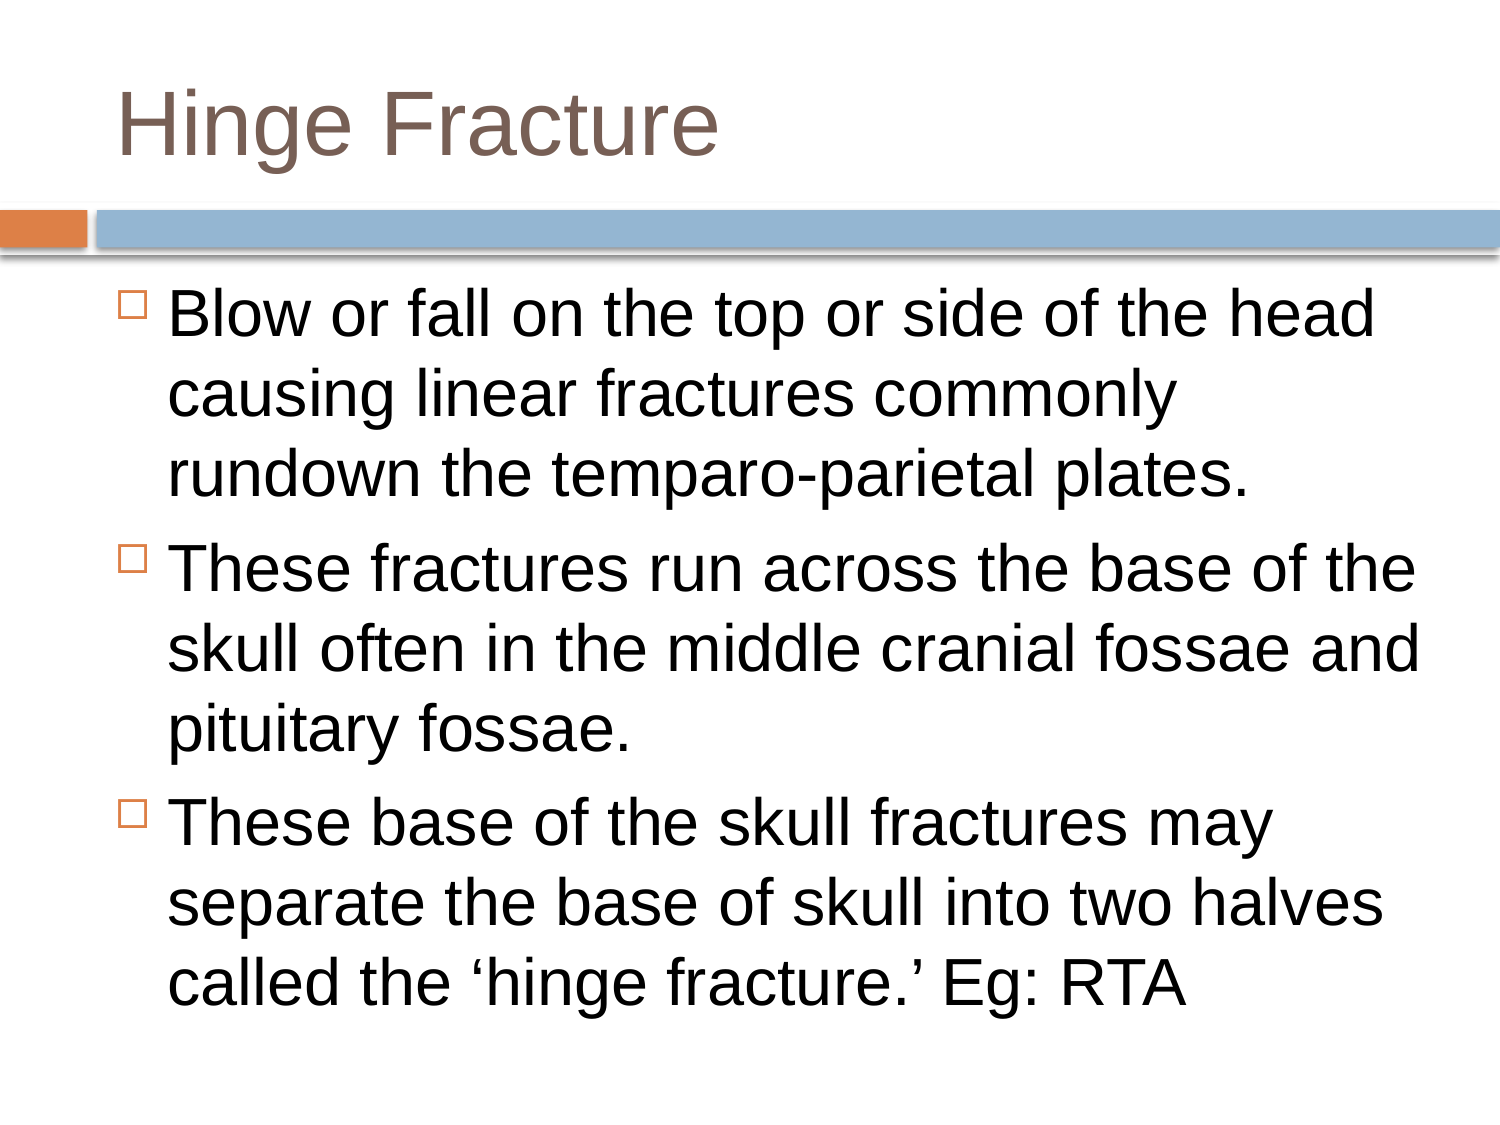

# Hinge Fracture
Blow or fall on the top or side of the head causing linear fractures commonly rundown the temparo-parietal plates.
These fractures run across the base of the skull often in the middle cranial fossae and pituitary fossae.
These base of the skull fractures may separate the base of skull into two halves called the ‘hinge fracture.’ Eg: RTA